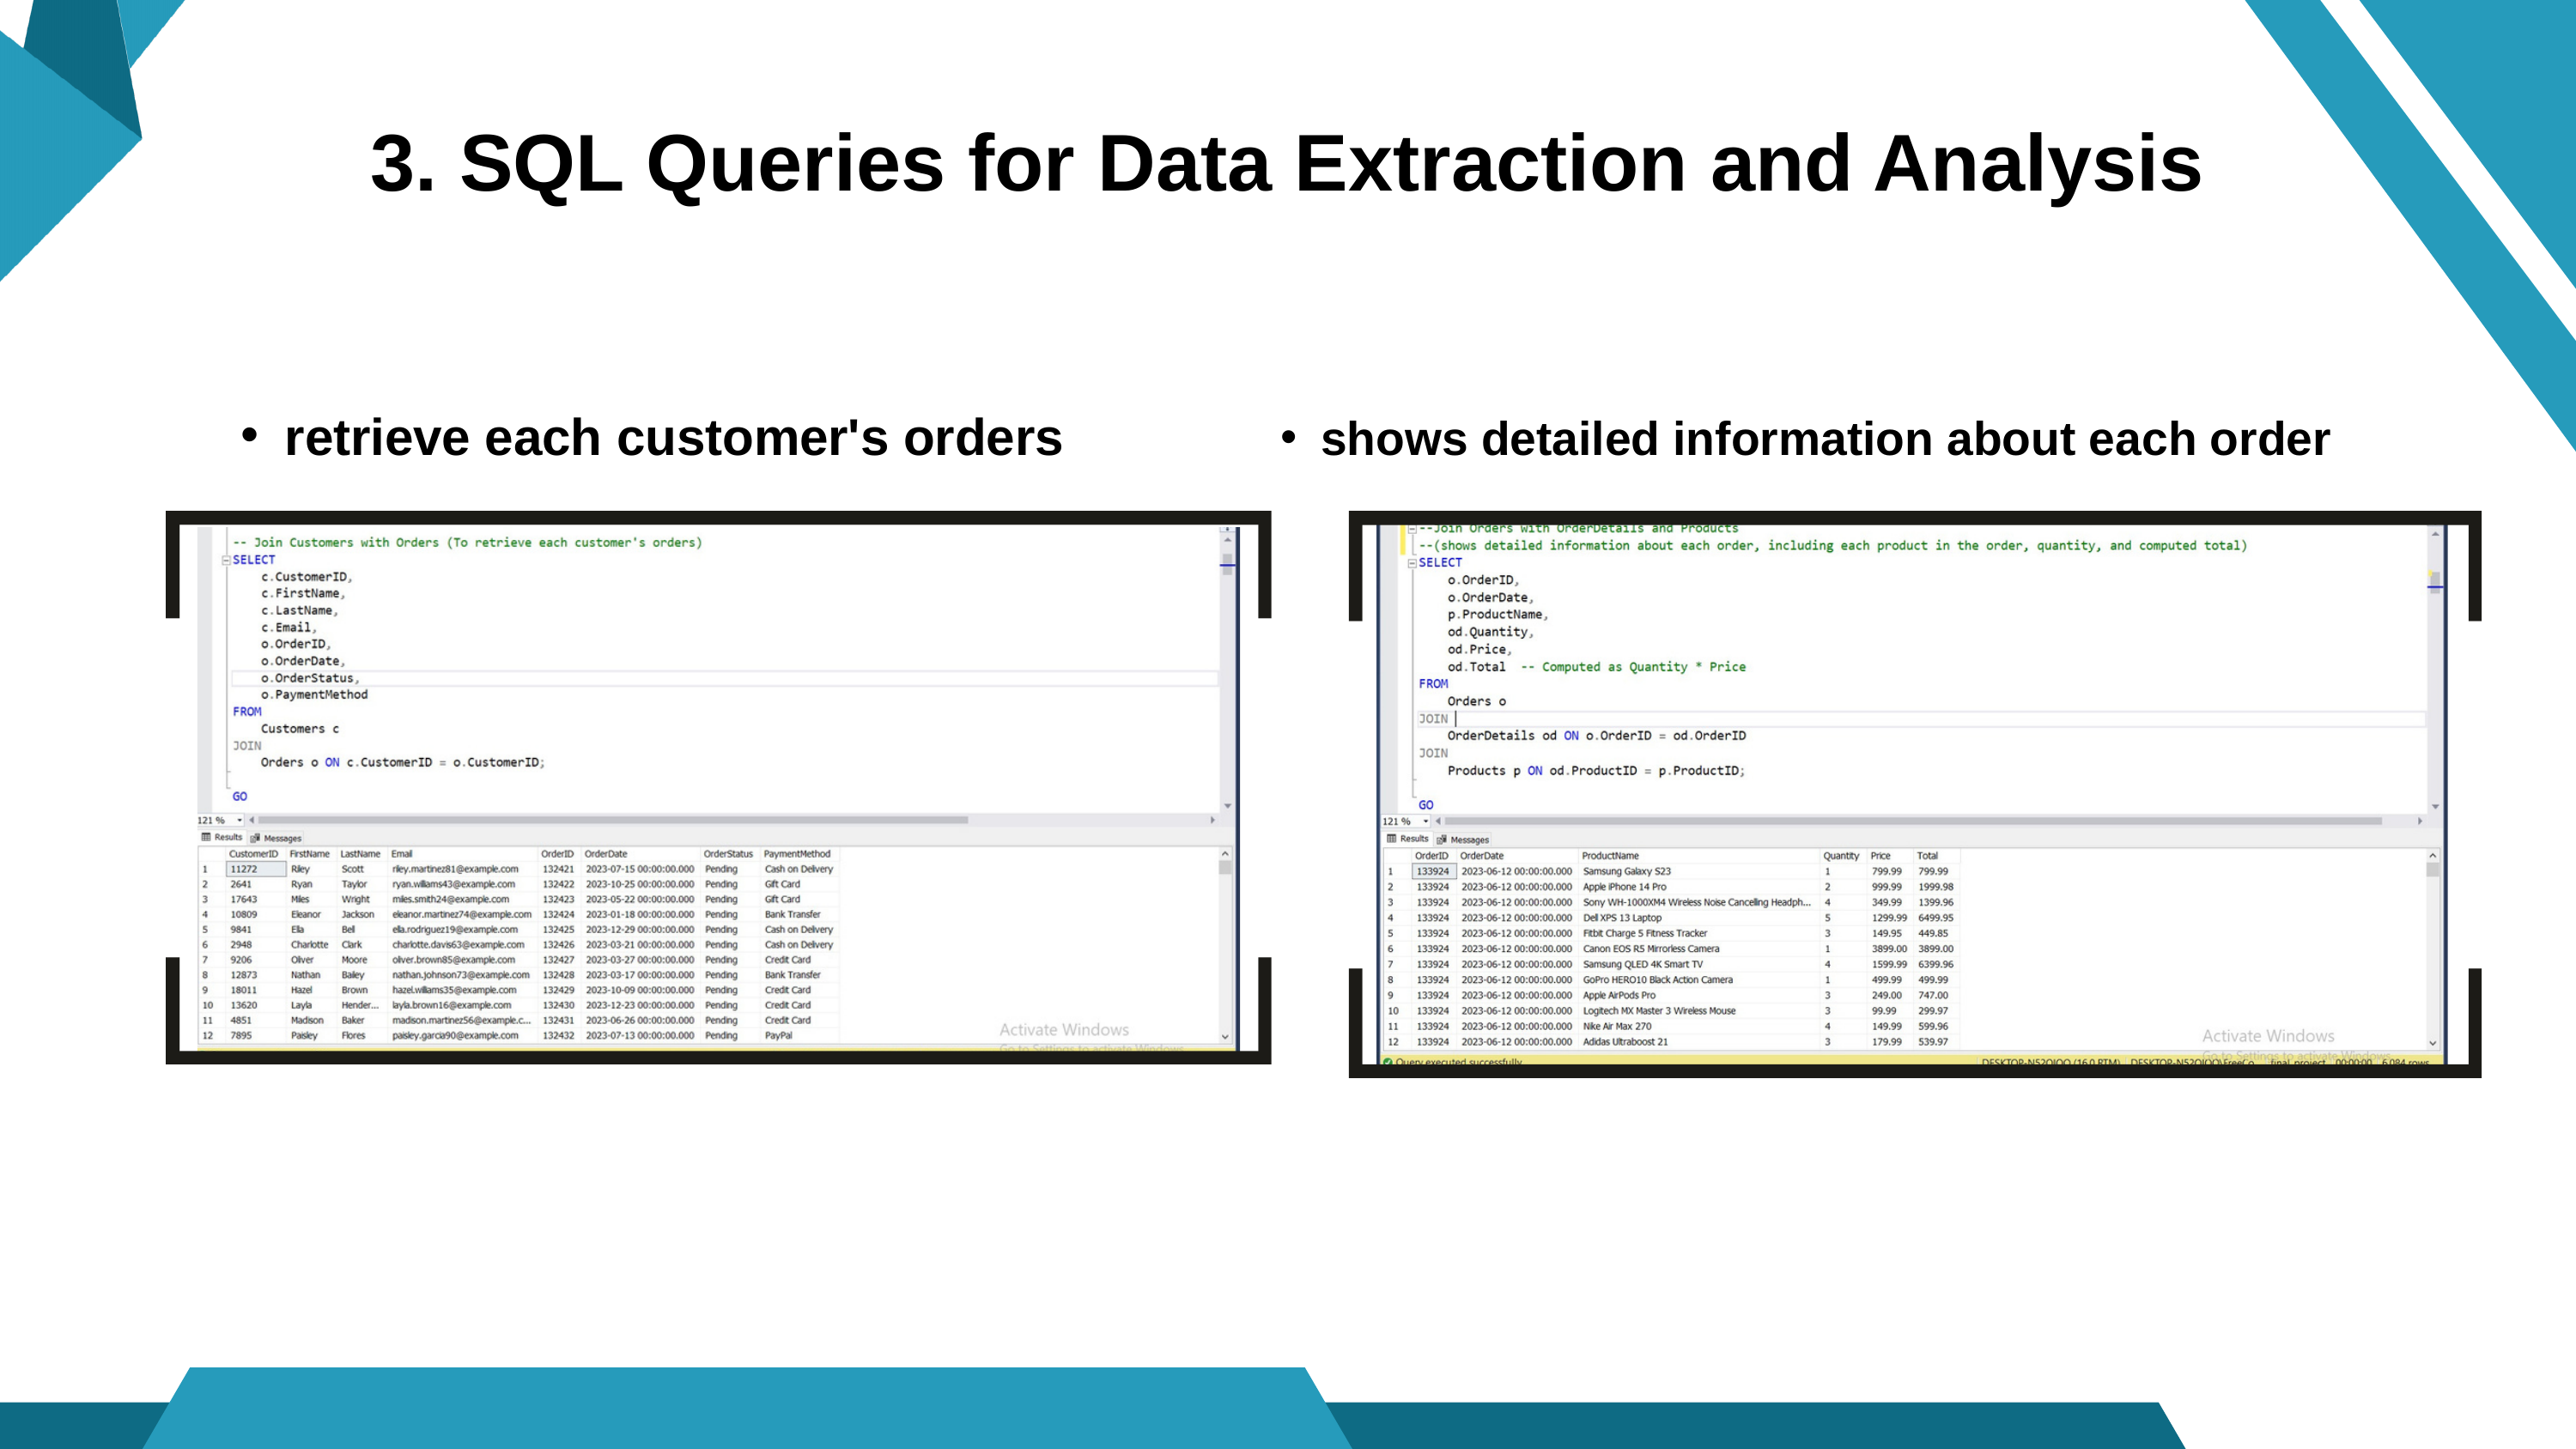

3. SQL Queries for Data Extraction and Analysis
retrieve each customer's orders
shows detailed information about each order